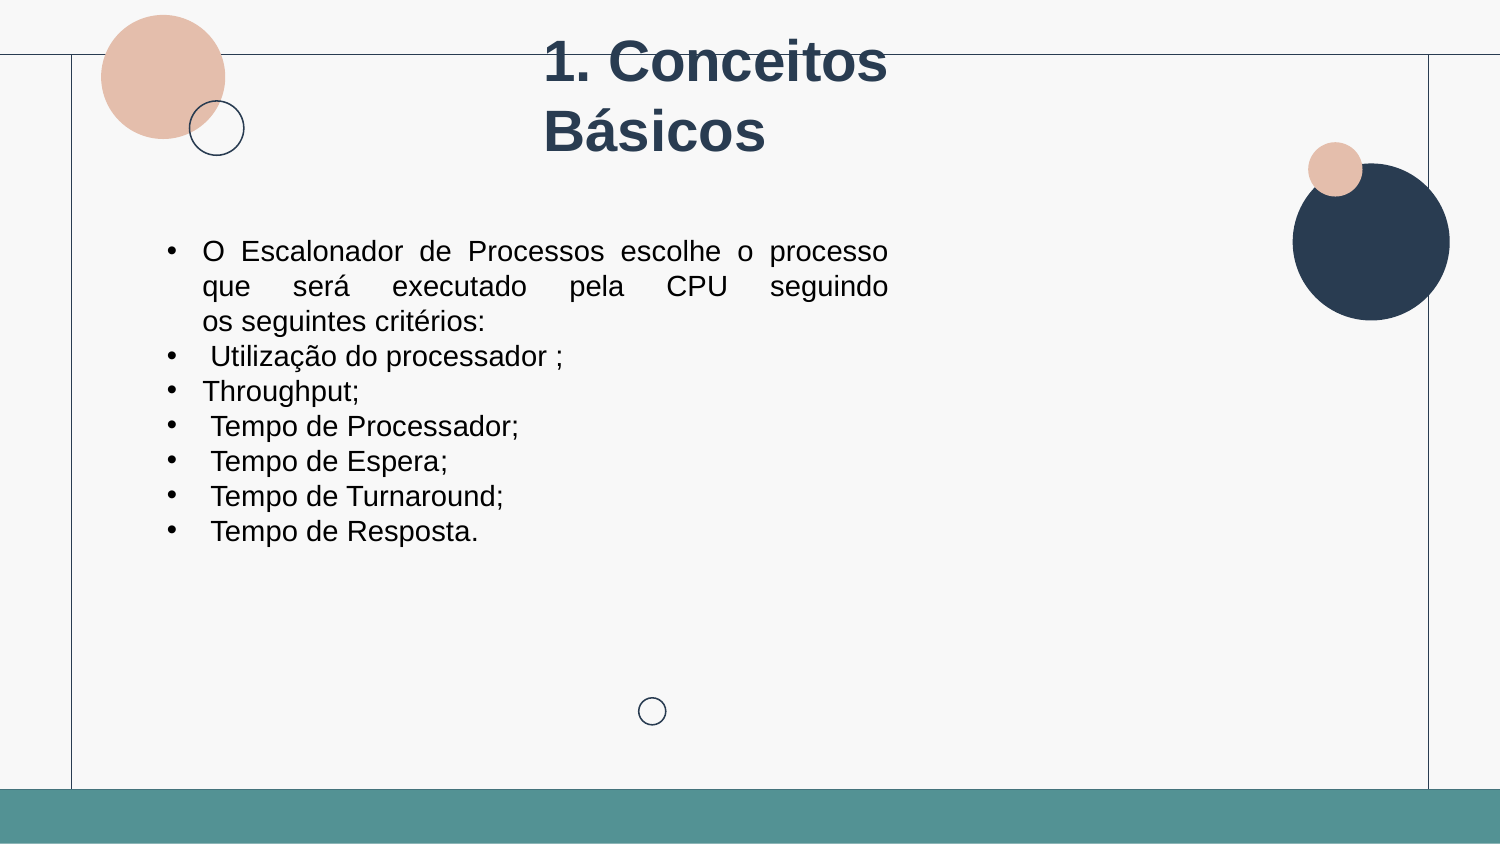

1. Conceitos Básicos​

O Escalonador de Processos escolhe o processo que será executado pela CPU seguindo os seguintes critérios:​
 Utilização do processador ;​
Throughput; ​
 Tempo de Processador; ​
 Tempo de Espera​;
 Tempo de Turnaround; ​
 Tempo de Resposta​.